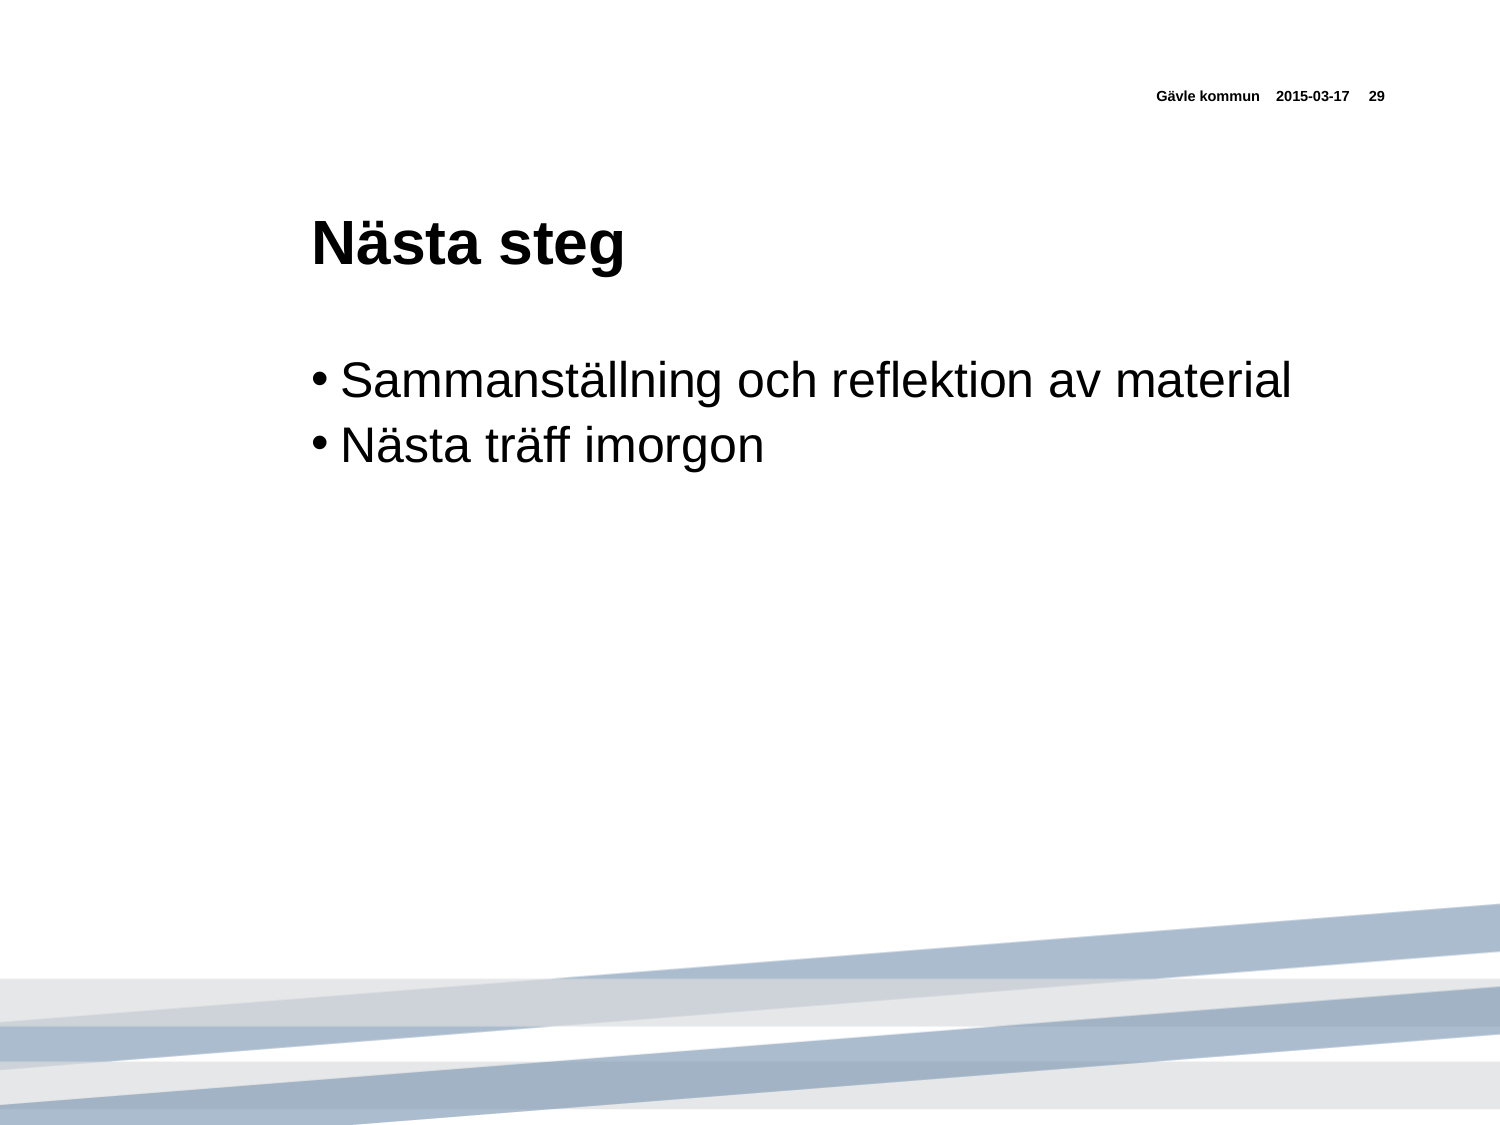

Gävle kommun
2015-03-17
29
# Nästa steg
Sammanställning och reflektion av material
Nästa träff imorgon